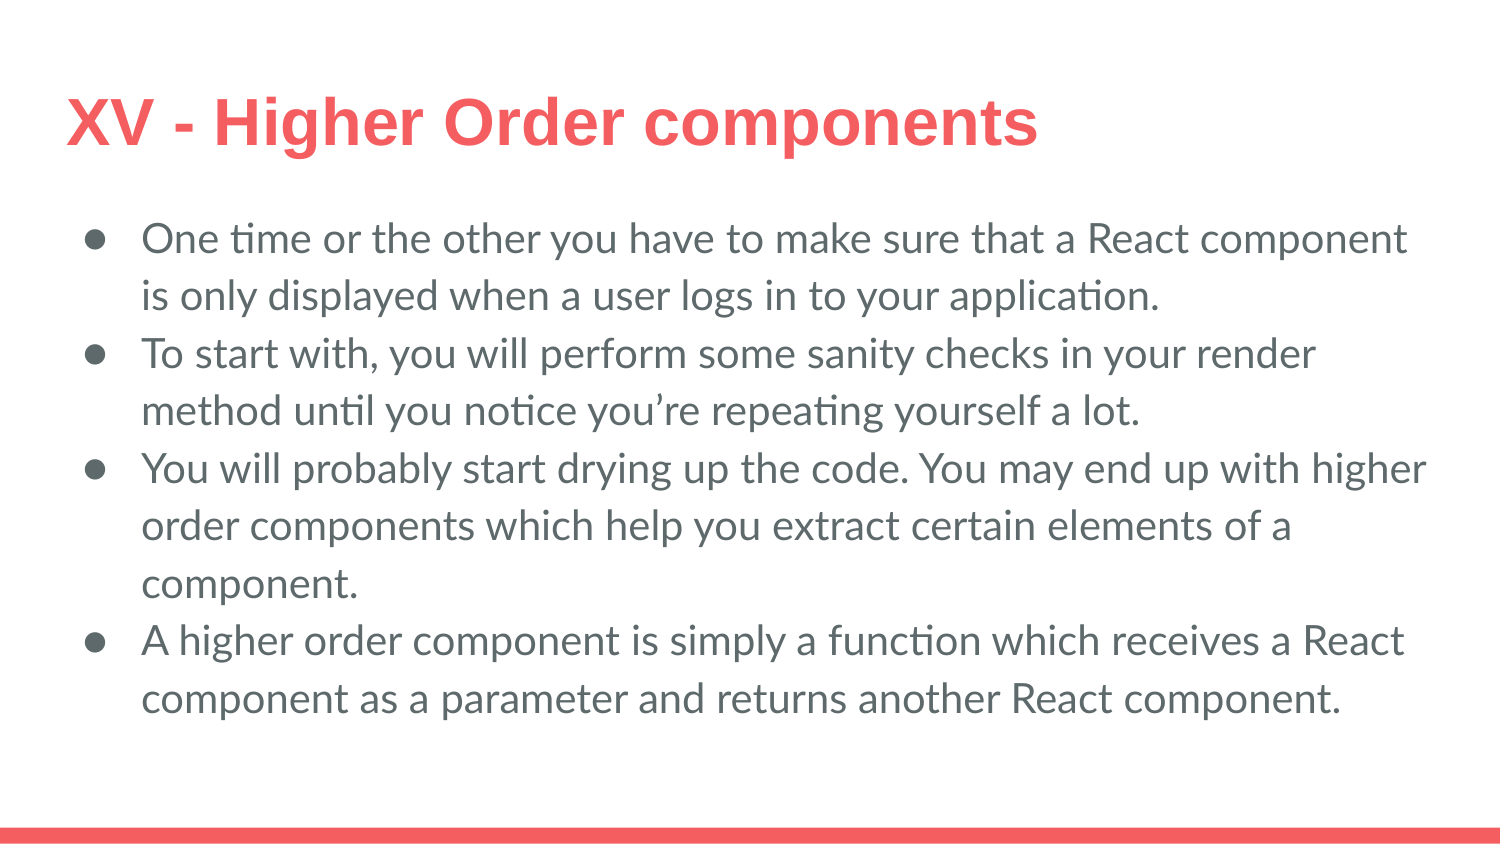

# XV - Higher Order components
One time or the other you have to make sure that a React component is only displayed when a user logs in to your application.
To start with, you will perform some sanity checks in your render method until you notice you’re repeating yourself a lot.
You will probably start drying up the code. You may end up with higher order components which help you extract certain elements of a component.
A higher order component is simply a function which receives a React component as a parameter and returns another React component.